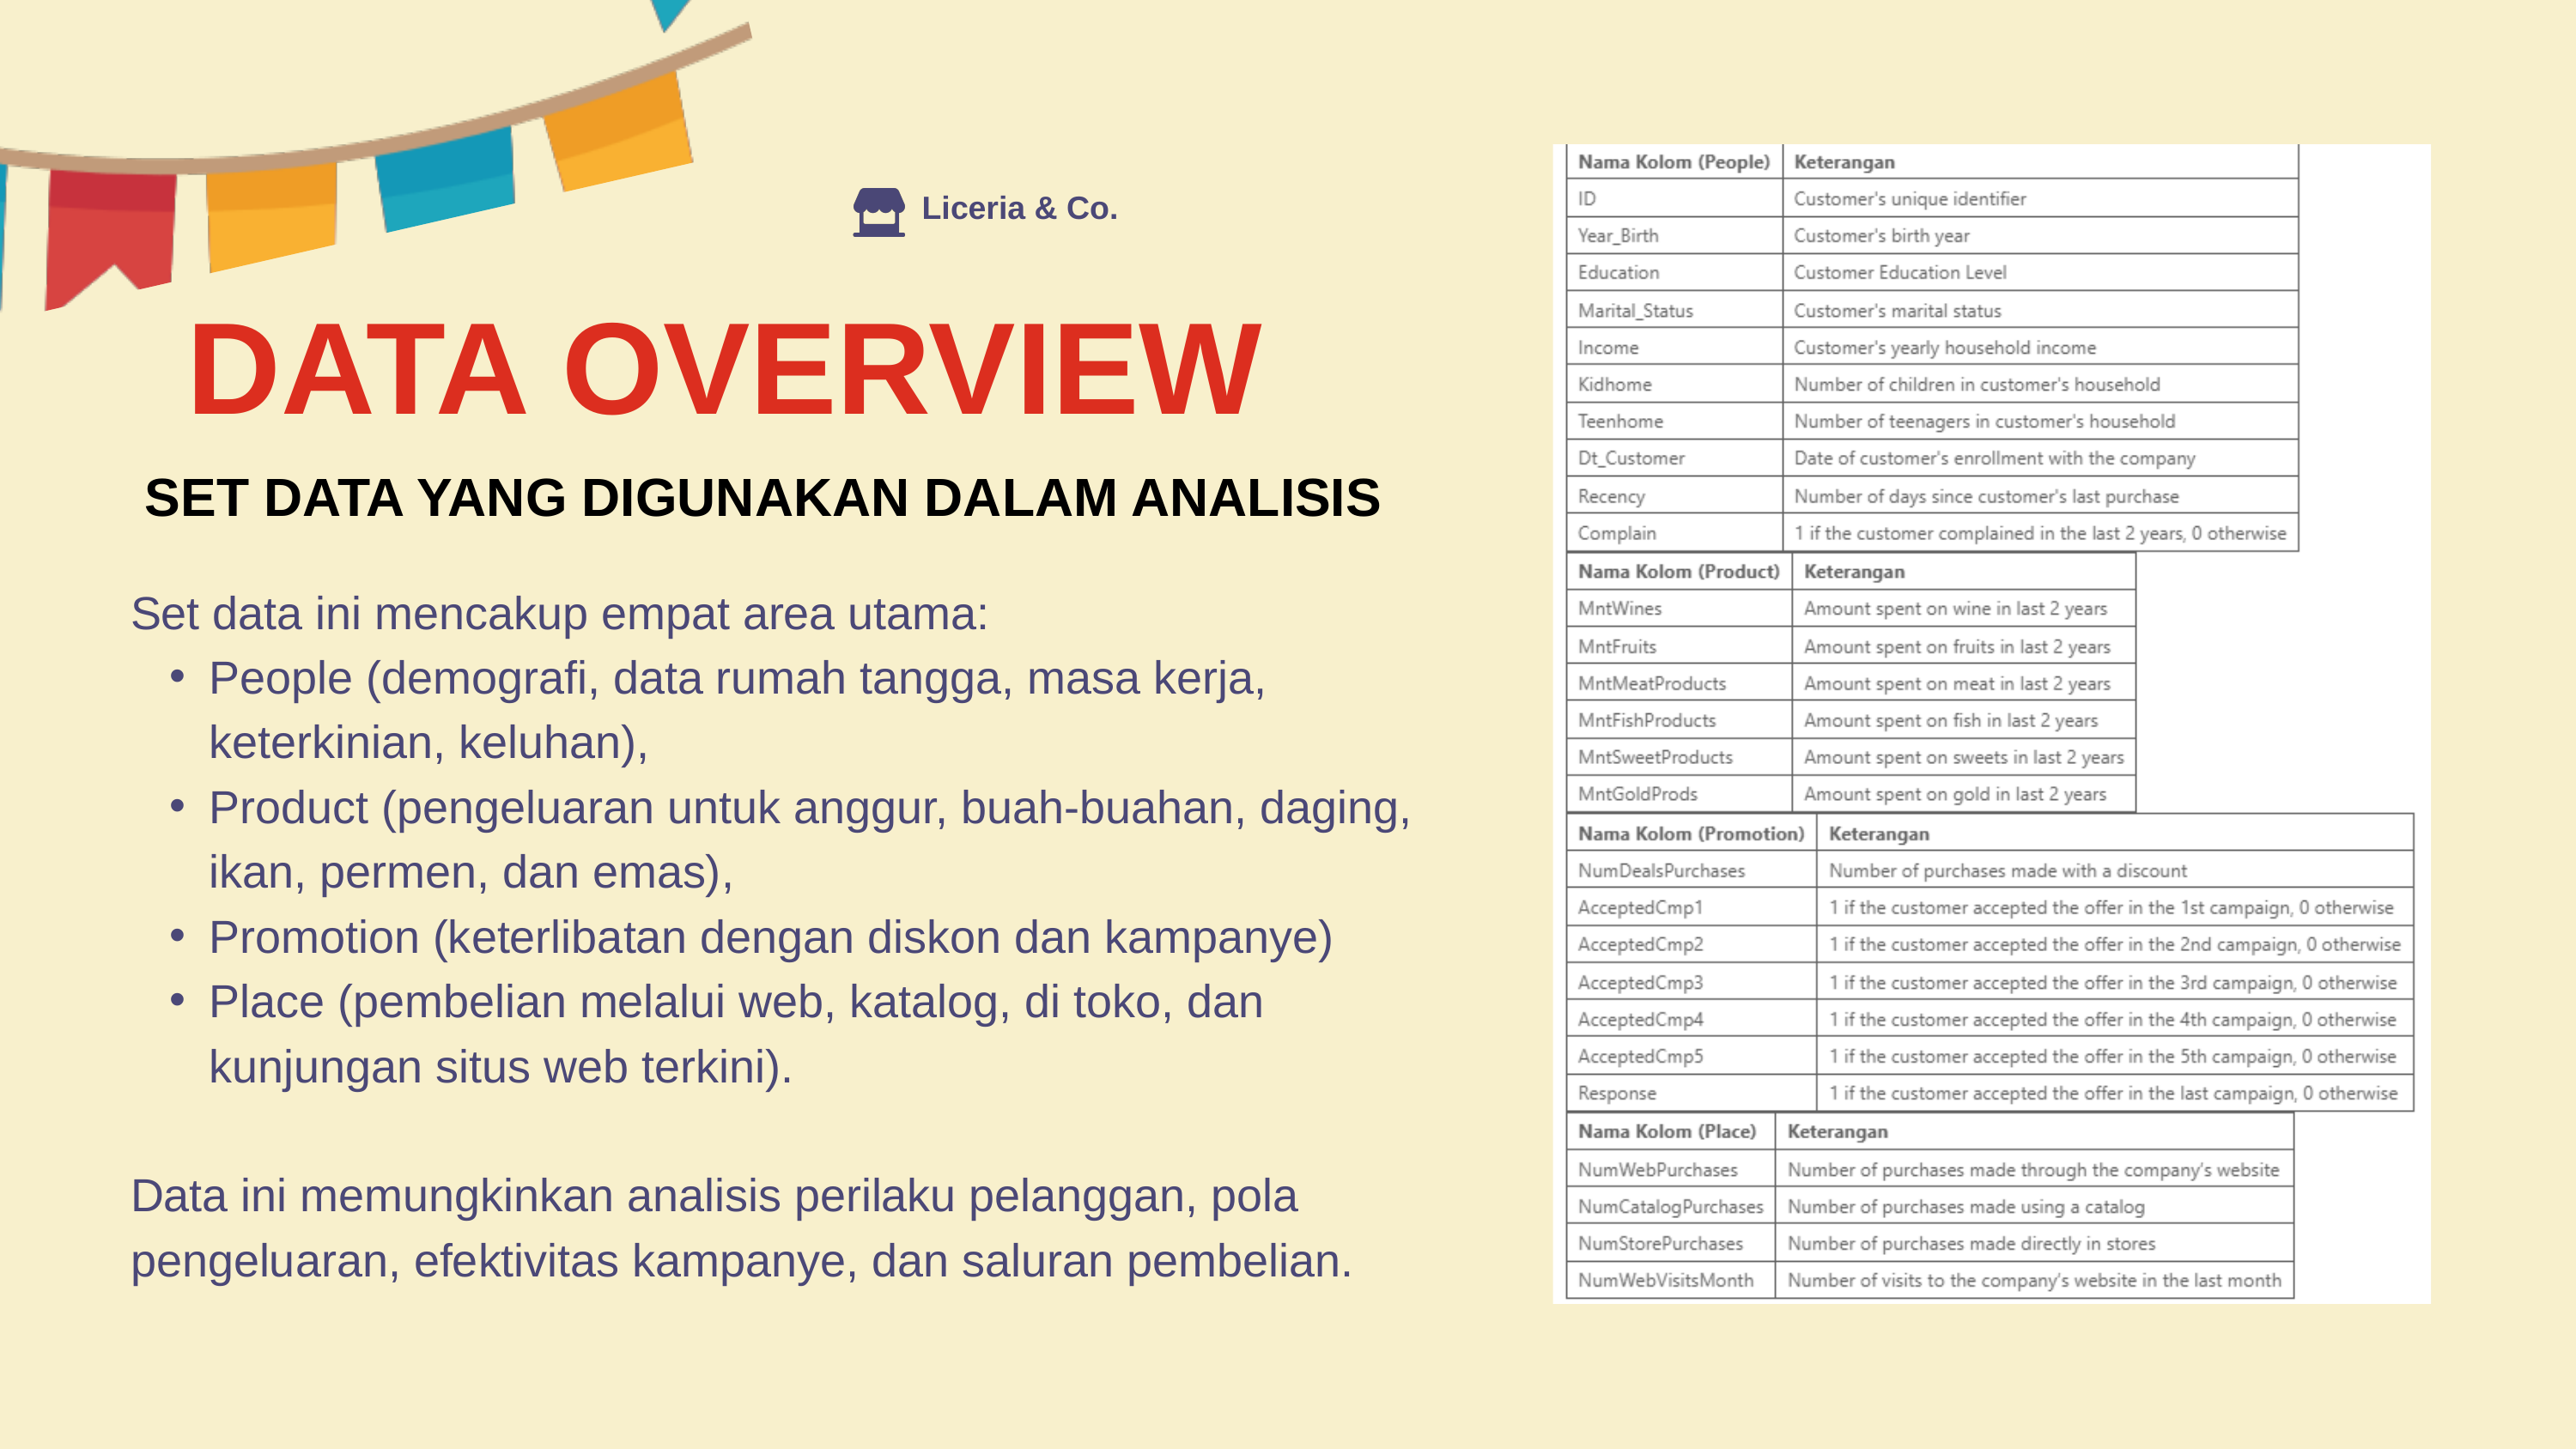

Liceria & Co.

DATA OVERVIEW
SET DATA YANG DIGUNAKAN DALAM ANALISIS

Set data ini mencakup empat area utama:
People (demografi, data rumah tangga, masa kerja, keterkinian, keluhan),
Product (pengeluaran untuk anggur, buah-buahan, daging, ikan, permen, dan emas),
Promotion (keterlibatan dengan diskon dan kampanye)
Place (pembelian melalui web, katalog, di toko, dan kunjungan situs web terkini).

Data ini memungkinkan analisis perilaku pelanggan, pola pengeluaran, efektivitas kampanye, dan saluran pembelian.